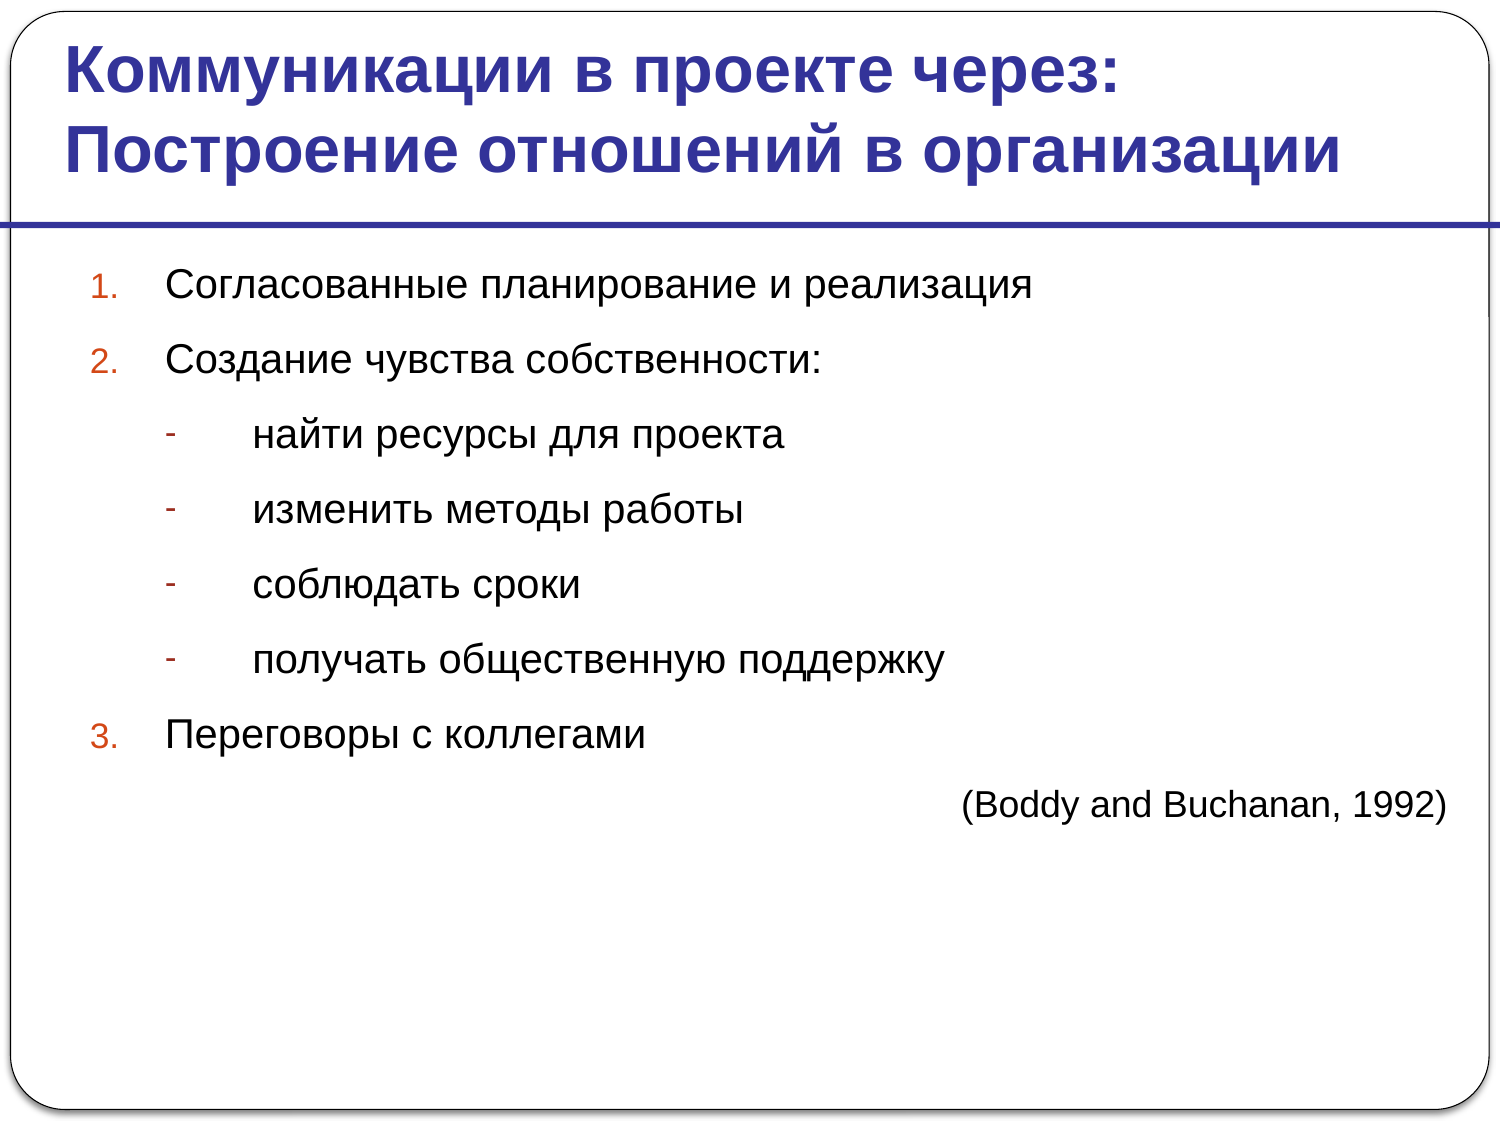

Коммуникации в проекте через:
Построение отношений в организации

Согласованные планирование и реализация
Создание чувства собственности:
найти ресурсы для проекта
изменить методы работы
соблюдать сроки
получать общественную поддержку
Переговоры с коллегами
(Boddy and Buchanan, 1992)